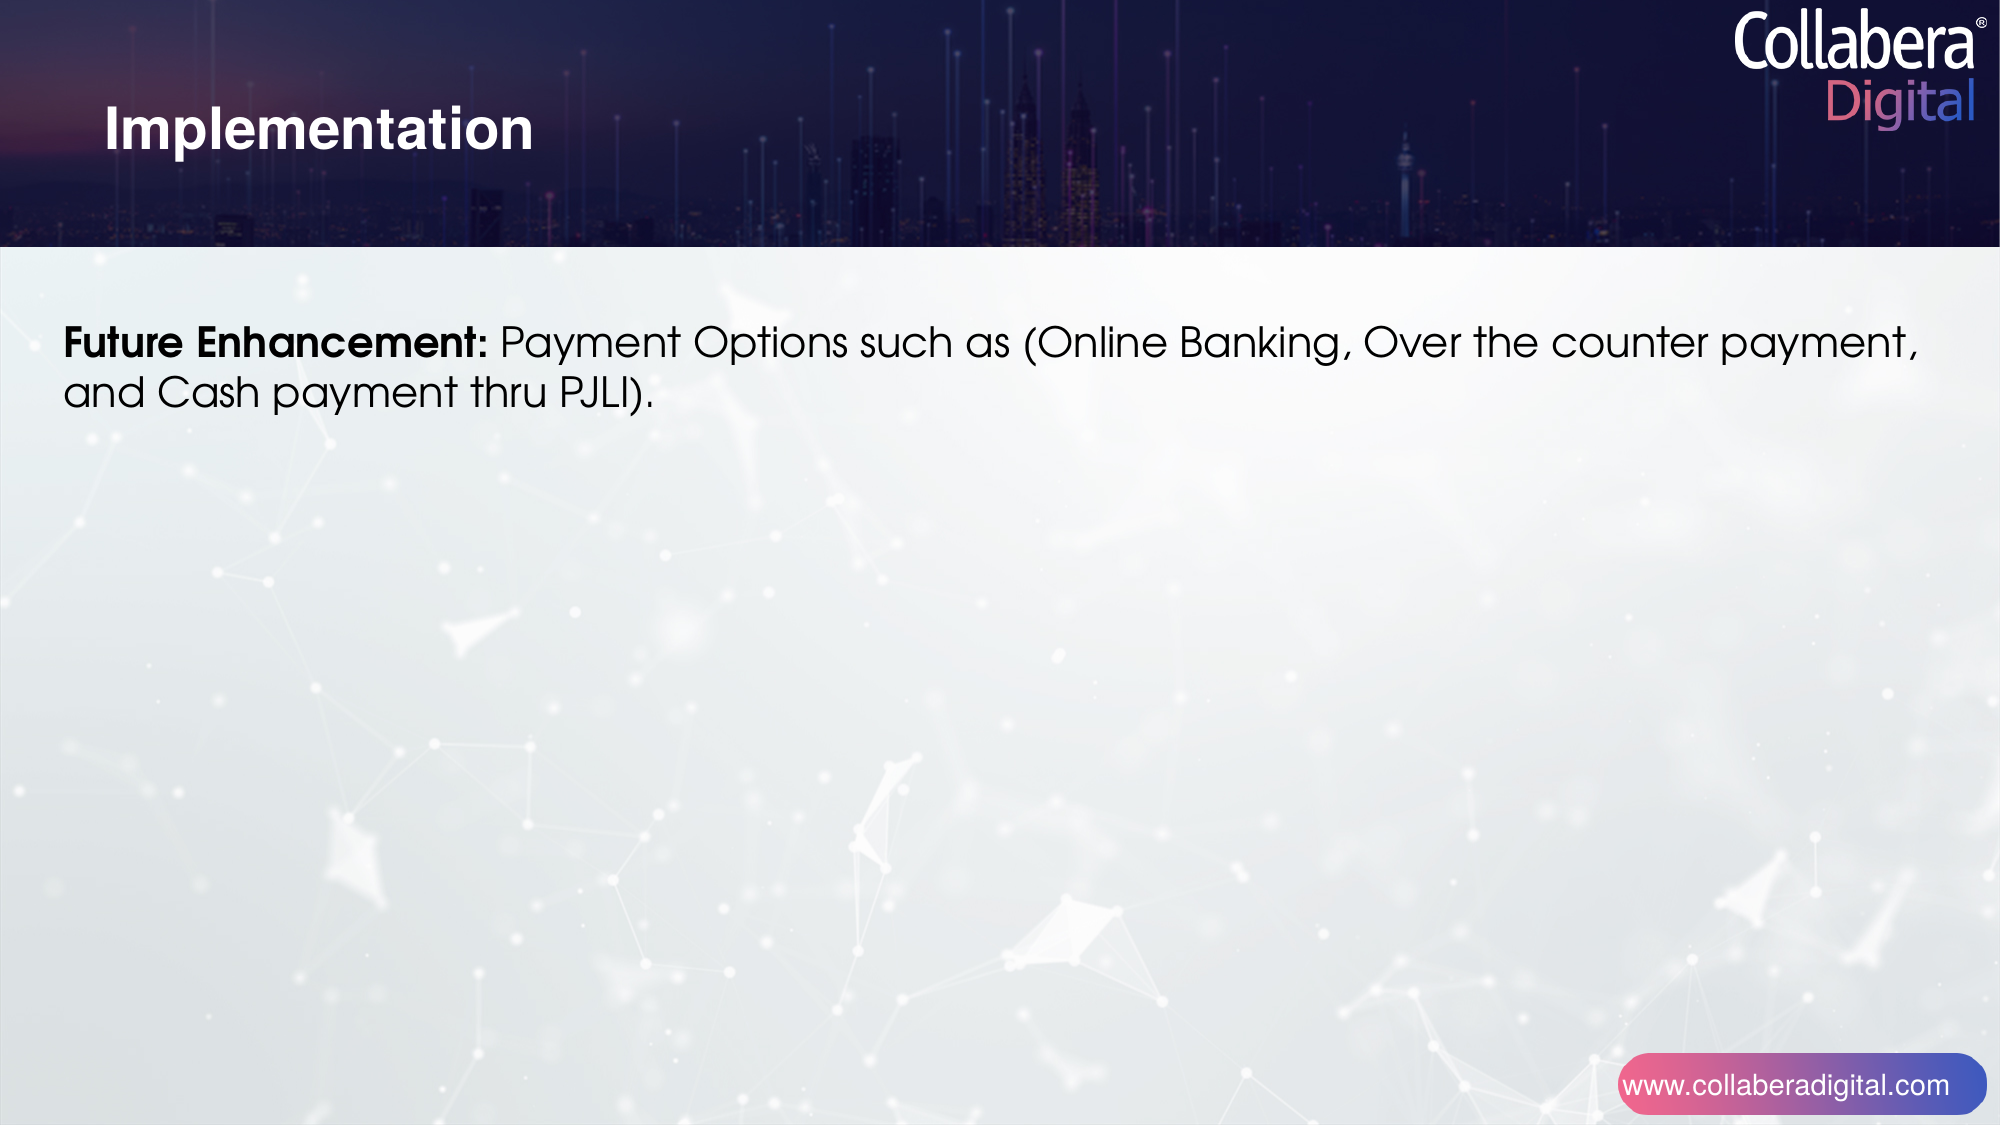

Implementation
Future Enhancement: Payment Options such as (Online Banking, Over the counter payment, and Cash payment thru PJLI).